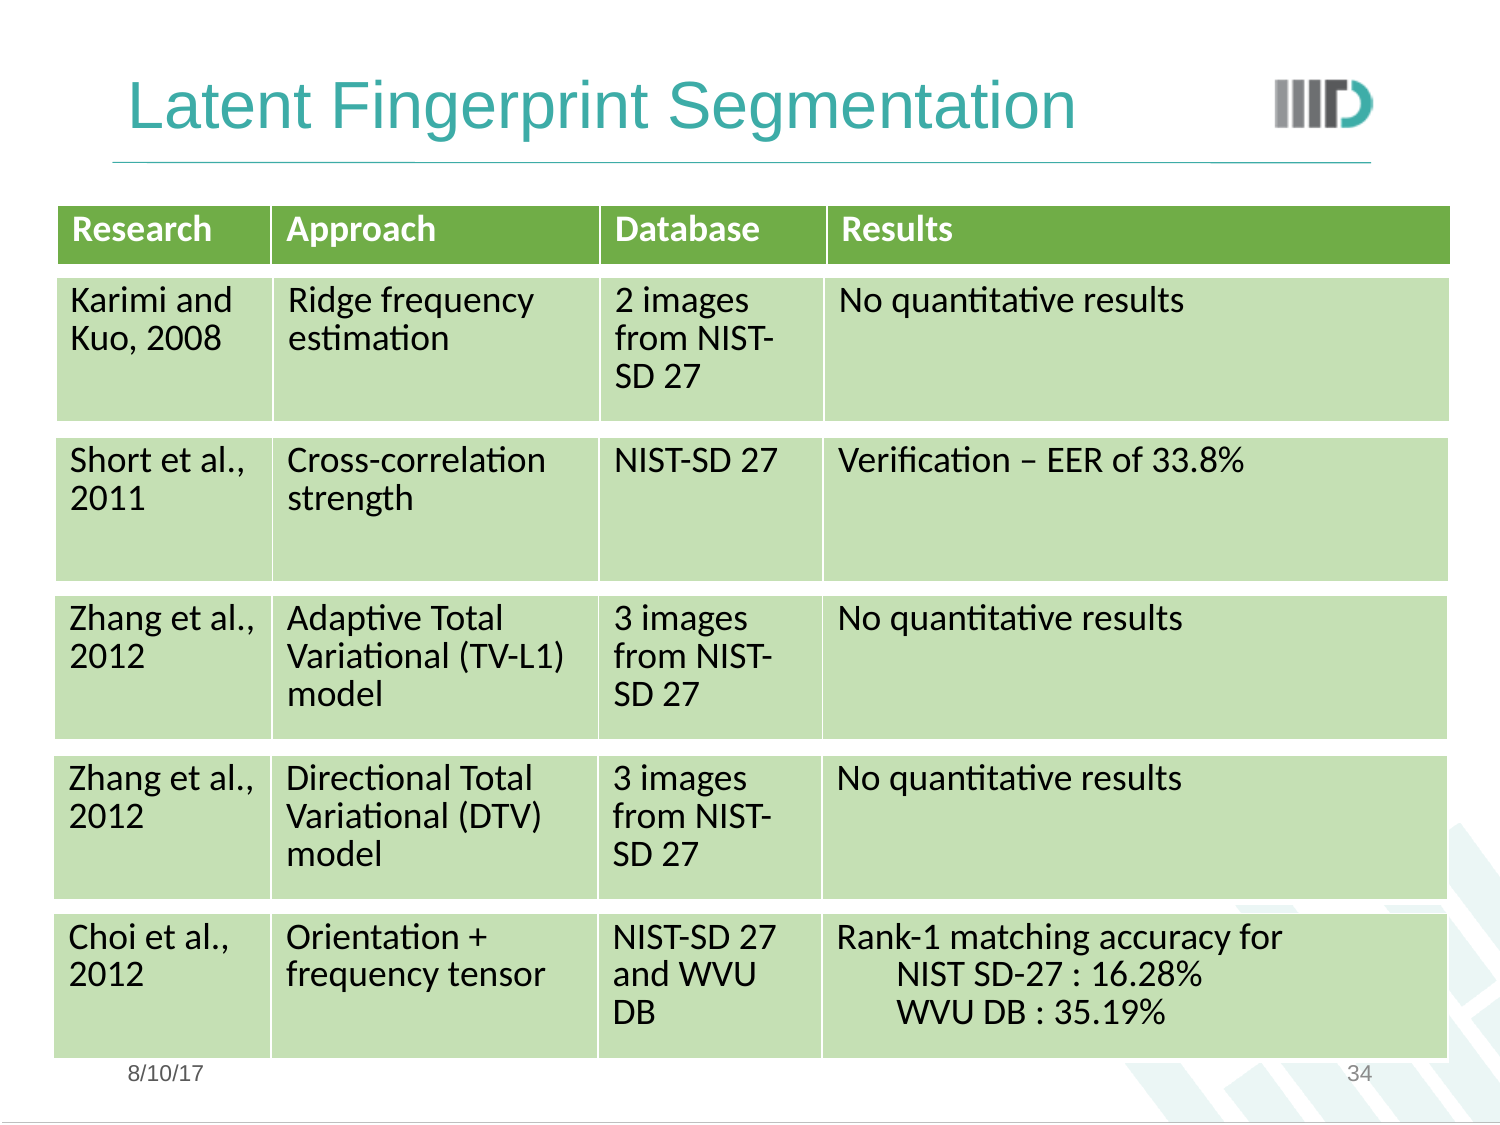

# Latent Fingerprint Segmentation
| Research | Approach | Database | Results |
| --- | --- | --- | --- |
| Karimi and Kuo, 2008 | Ridge frequency estimation | 2 images from NIST-SD 27 | No quantitative results |
| --- | --- | --- | --- |
| Short et al., 2011 | Cross-correlation strength | NIST-SD 27 | Verification – EER of 33.8% |
| --- | --- | --- | --- |
| Zhang et al., 2012 | Adaptive Total Variational (TV-L1) model | 3 images from NIST-SD 27 | No quantitative results |
| --- | --- | --- | --- |
| Zhang et al., 2012 | Directional Total Variational (DTV) model | 3 images from NIST-SD 27 | No quantitative results |
| --- | --- | --- | --- |
| Choi et al., 2012 | Orientation + frequency tensor | NIST-SD 27 and WVU DB | Rank-1 matching accuracy for NIST SD-27 : 16.28% WVU DB : 35.19% |
| --- | --- | --- | --- |
8/10/17
34